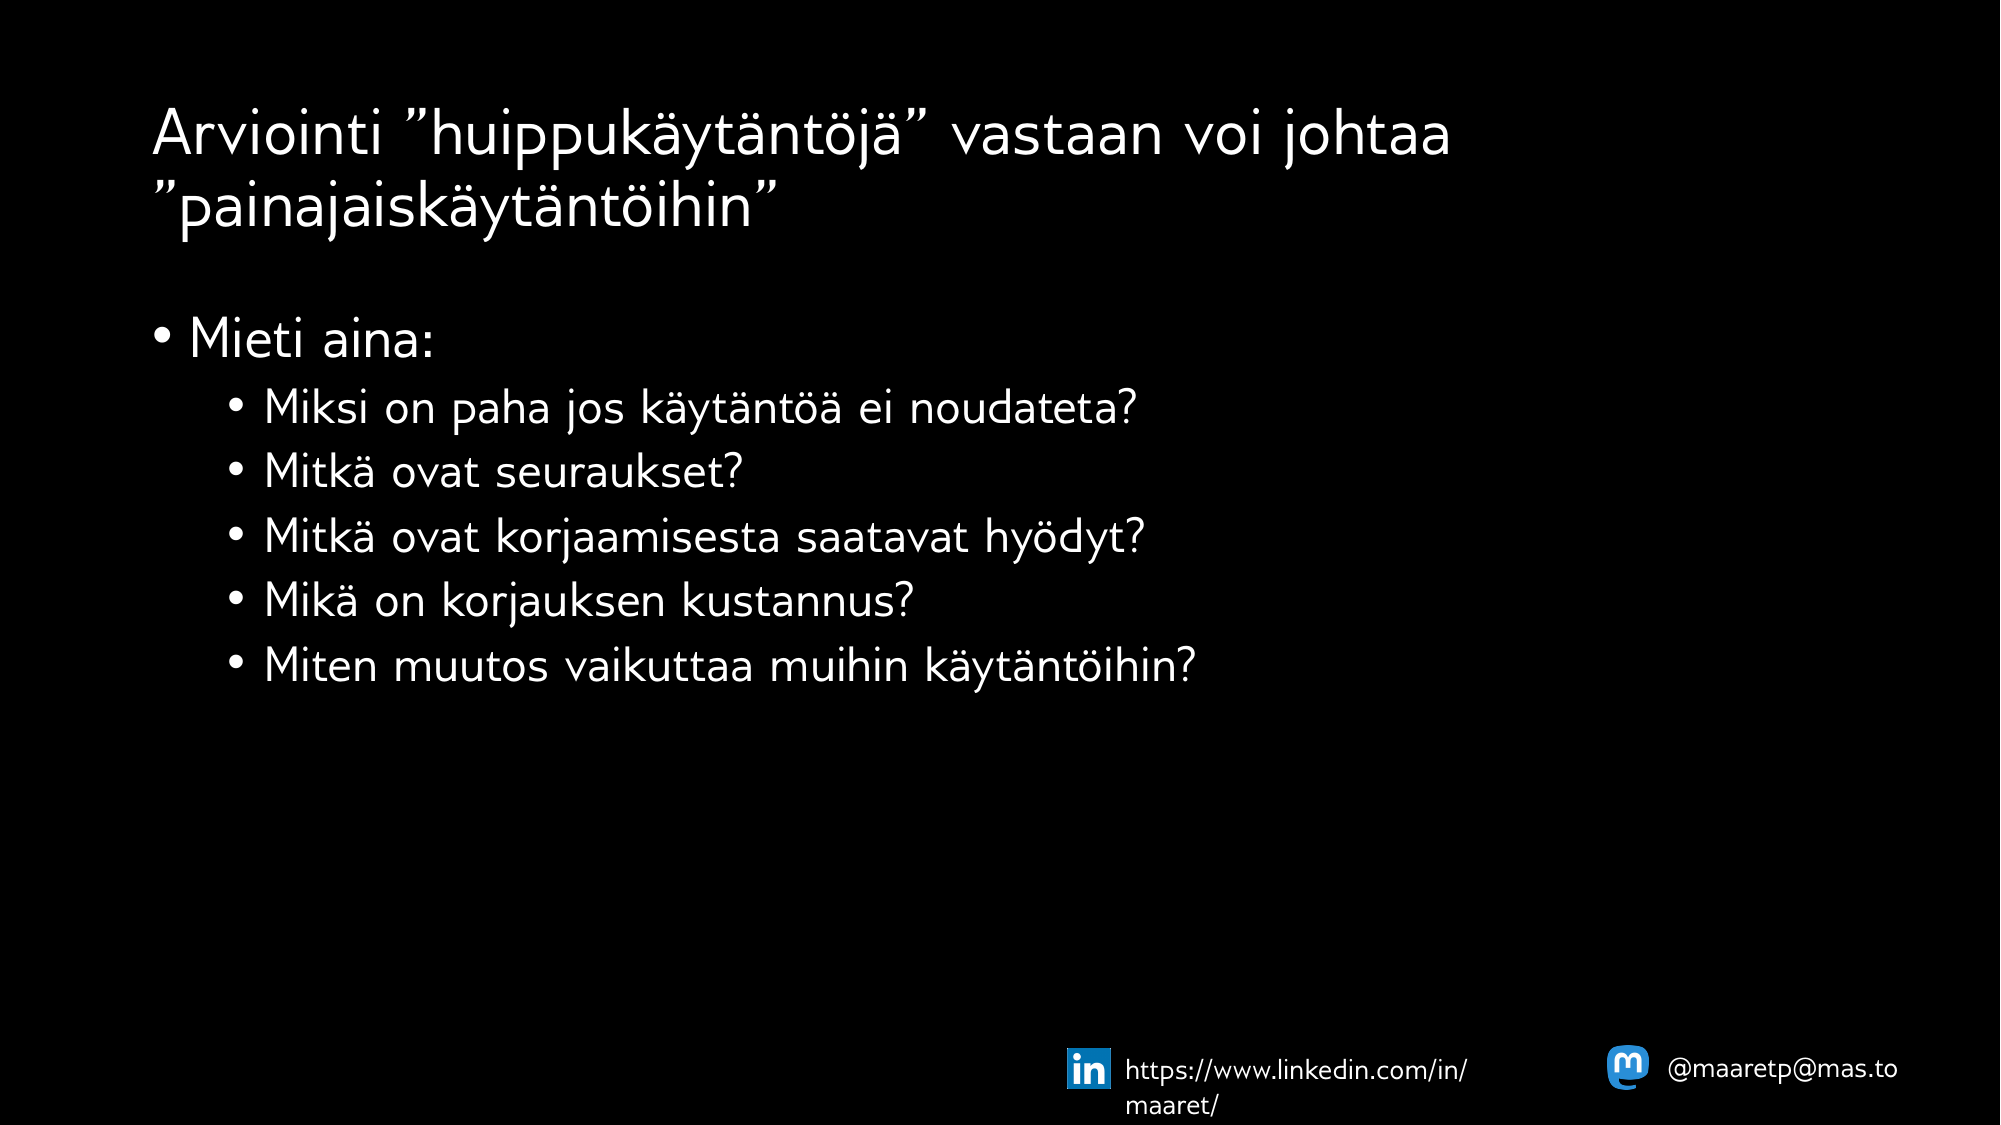

# Arviointi ”huippukäytäntöjä” vastaan voi johtaa ”painajaiskäytäntöihin”
Mieti aina:
Miksi on paha jos käytäntöä ei noudateta?
Mitkä ovat seuraukset?
Mitkä ovat korjaamisesta saatavat hyödyt?
Mikä on korjauksen kustannus?
Miten muutos vaikuttaa muihin käytäntöihin?